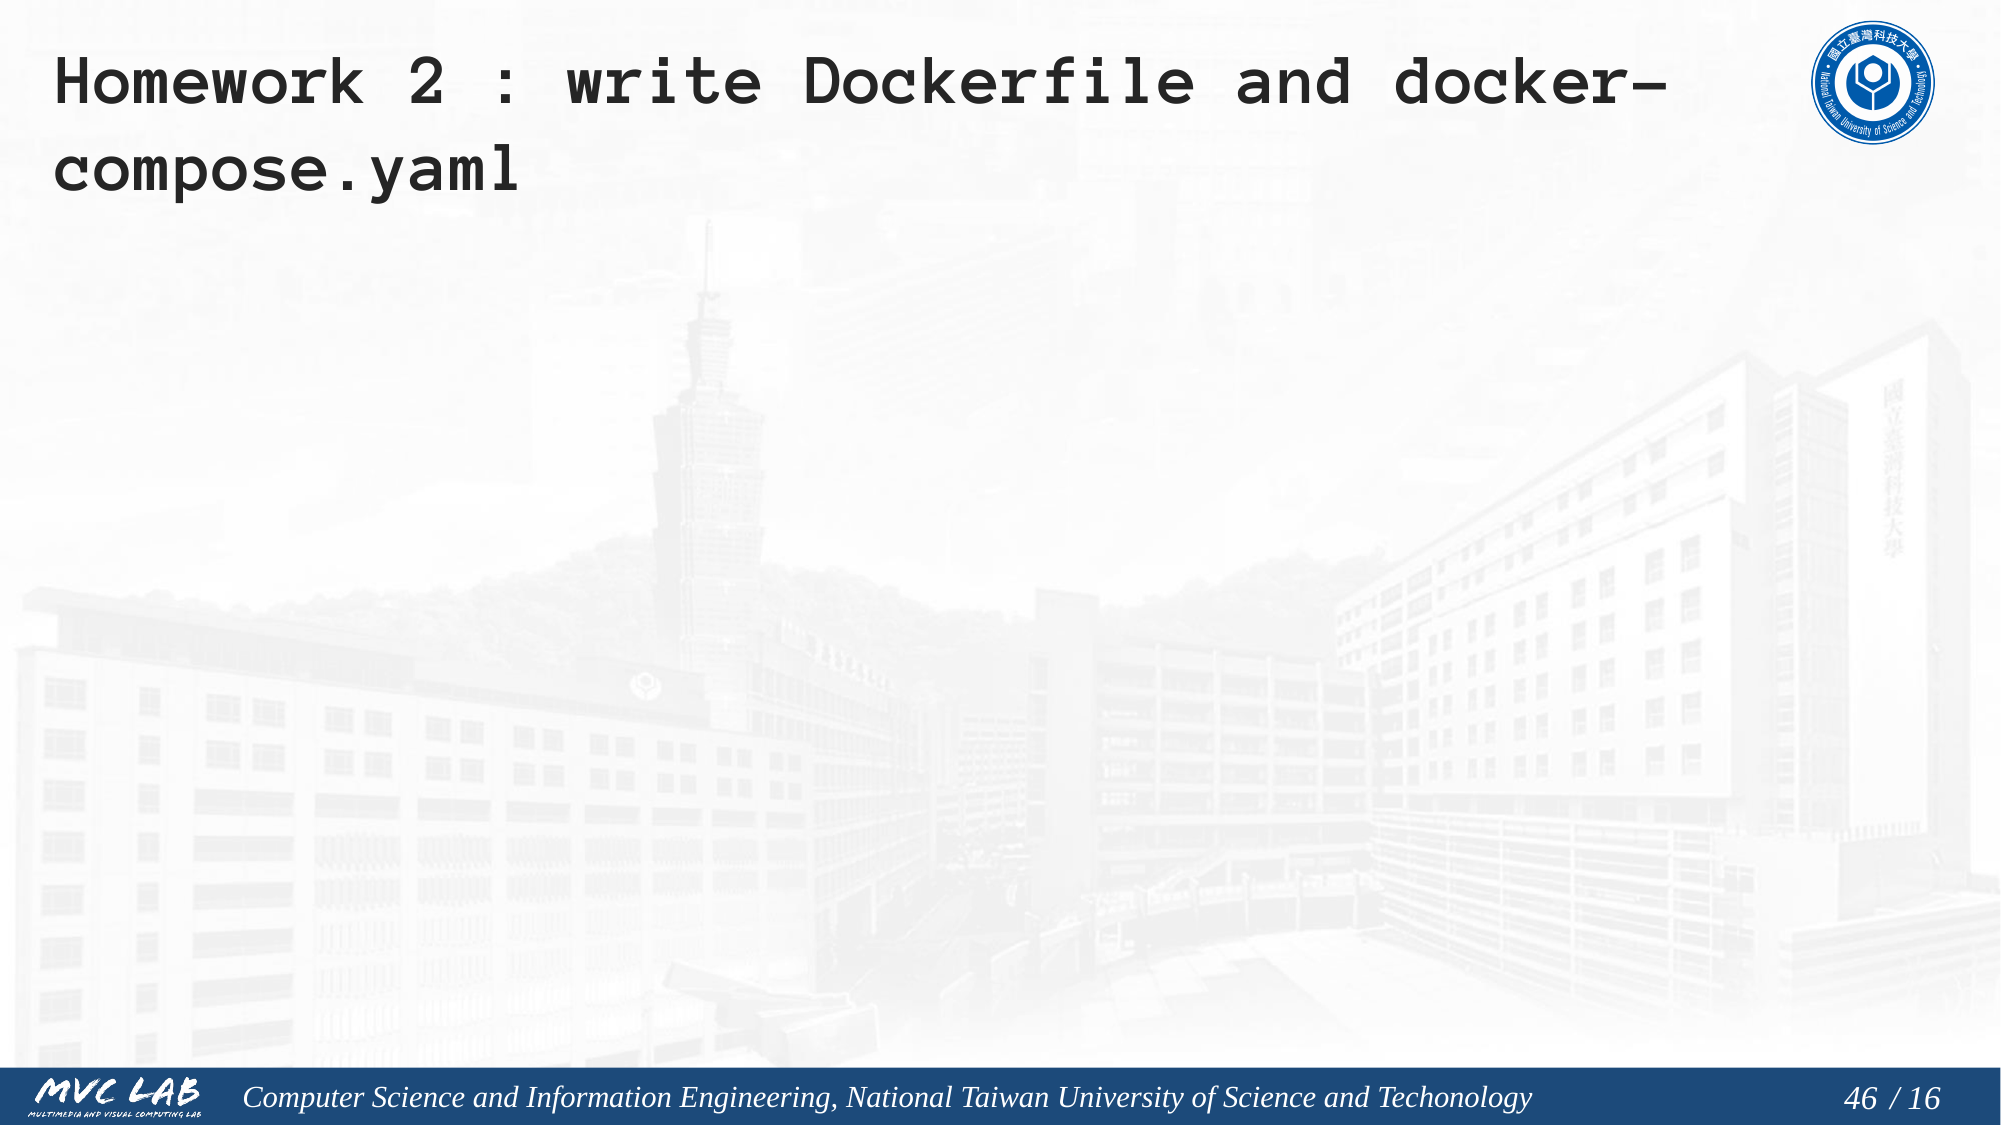

# Homework 2 : write Dockerfile and docker-compose.yaml

46
/ 16